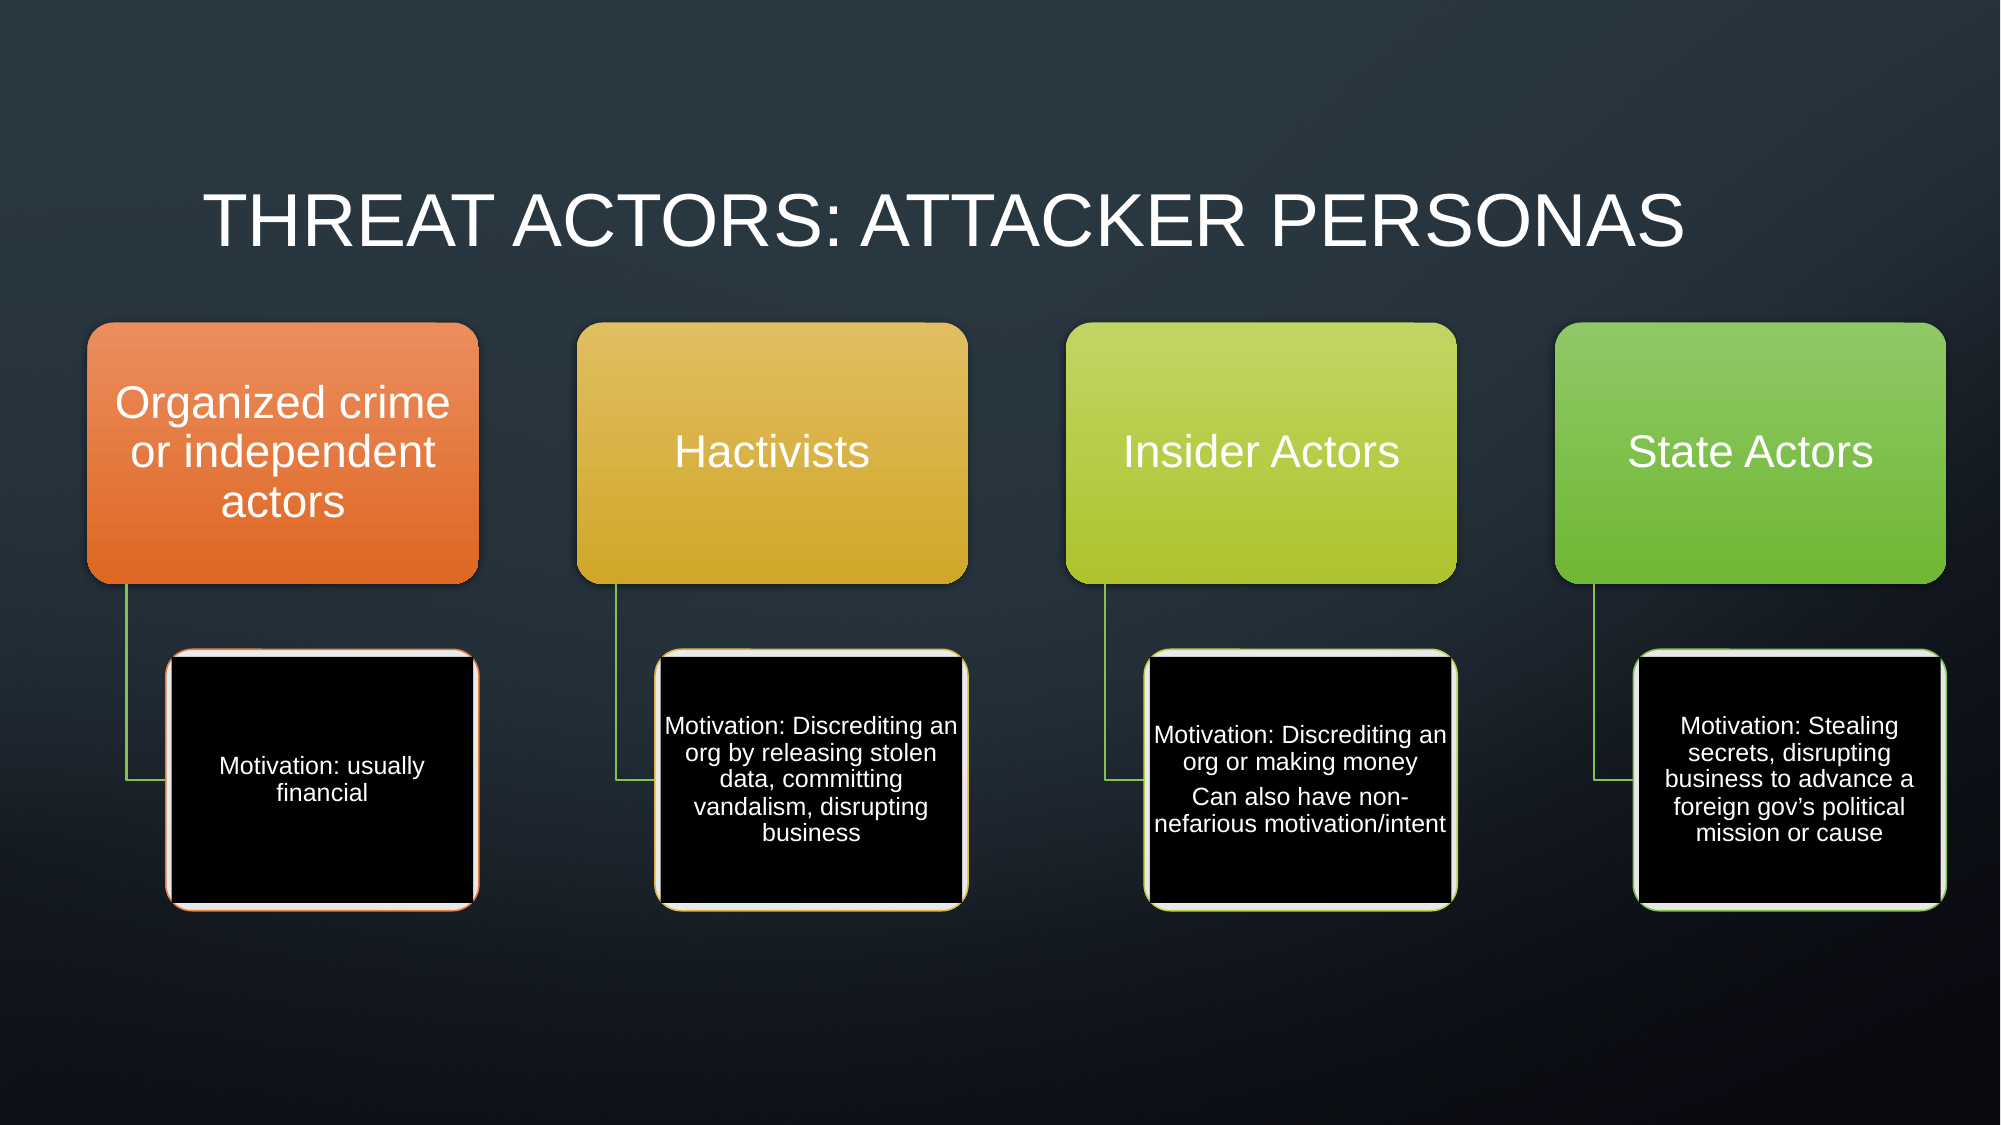

# THREAT ACTORS: ATTACKER PERSONAS

Organized crime or independent actors
Hactivists
Insider Actors
State Actors

Motivation: usually financial
Motivation: Discrediting an org by releasing stolen data, committing vandalism, disrupting business
Motivation: Discrediting an org or making money
Can also have non-nefarious motivation/intent
Motivation: Stealing secrets, disrupting business to advance a foreign gov’s political mission or cause